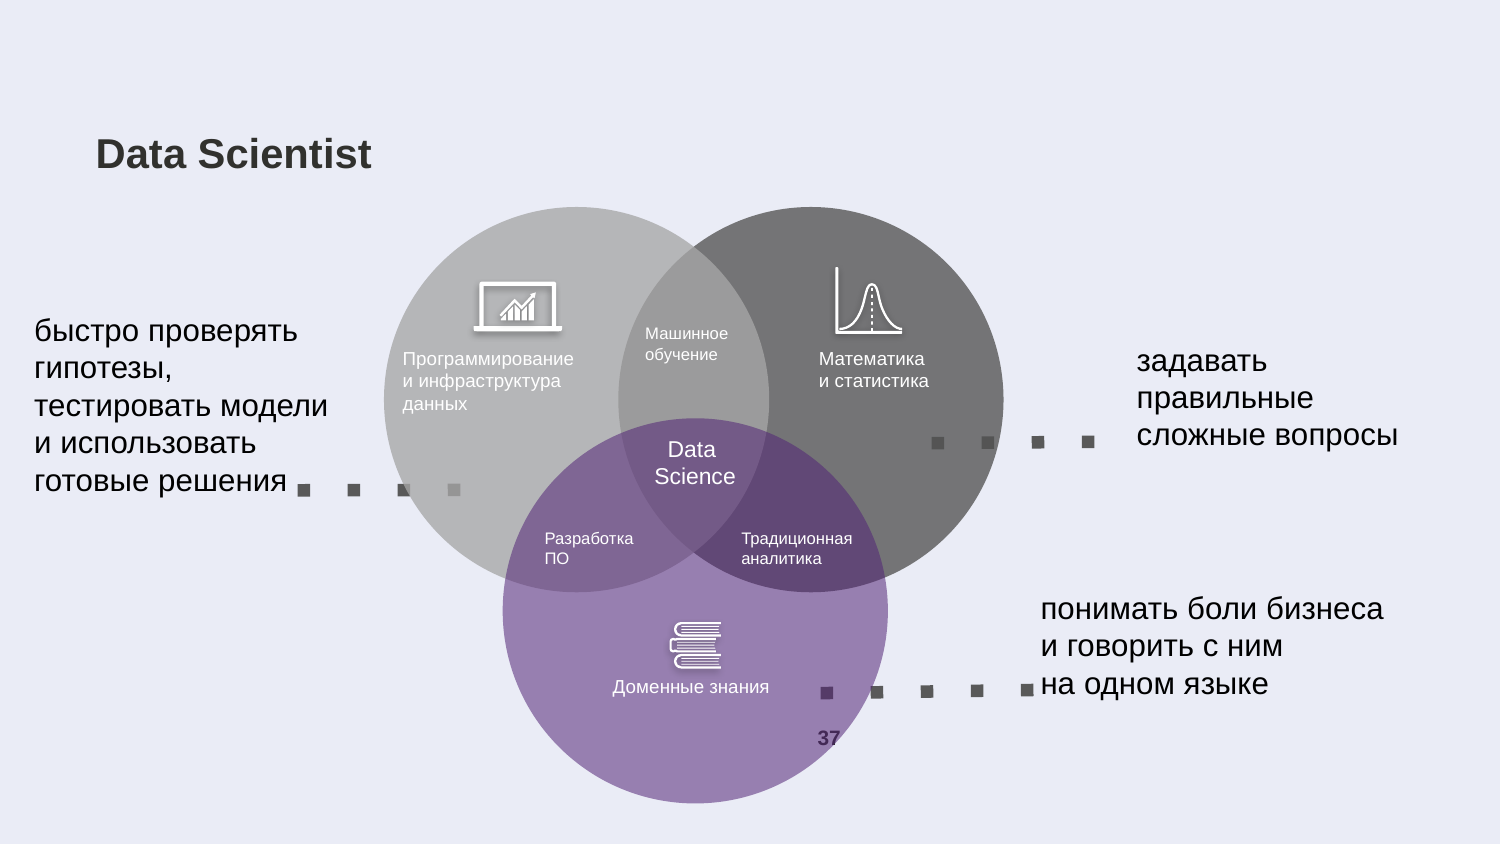

# Data Scientist

быстро проверять гипотезы,
тестировать модели
и использовать
готовые решения

Машинное
обучение
задавать правильные сложные вопросы

Программирование
и инфраструктура
данных
Математика
и статистика

Data
Science
Разработка
ПО
Традиционная
аналитика
понимать боли бизнеса
и говорить с ним
на одном языке

Доменные знания

37